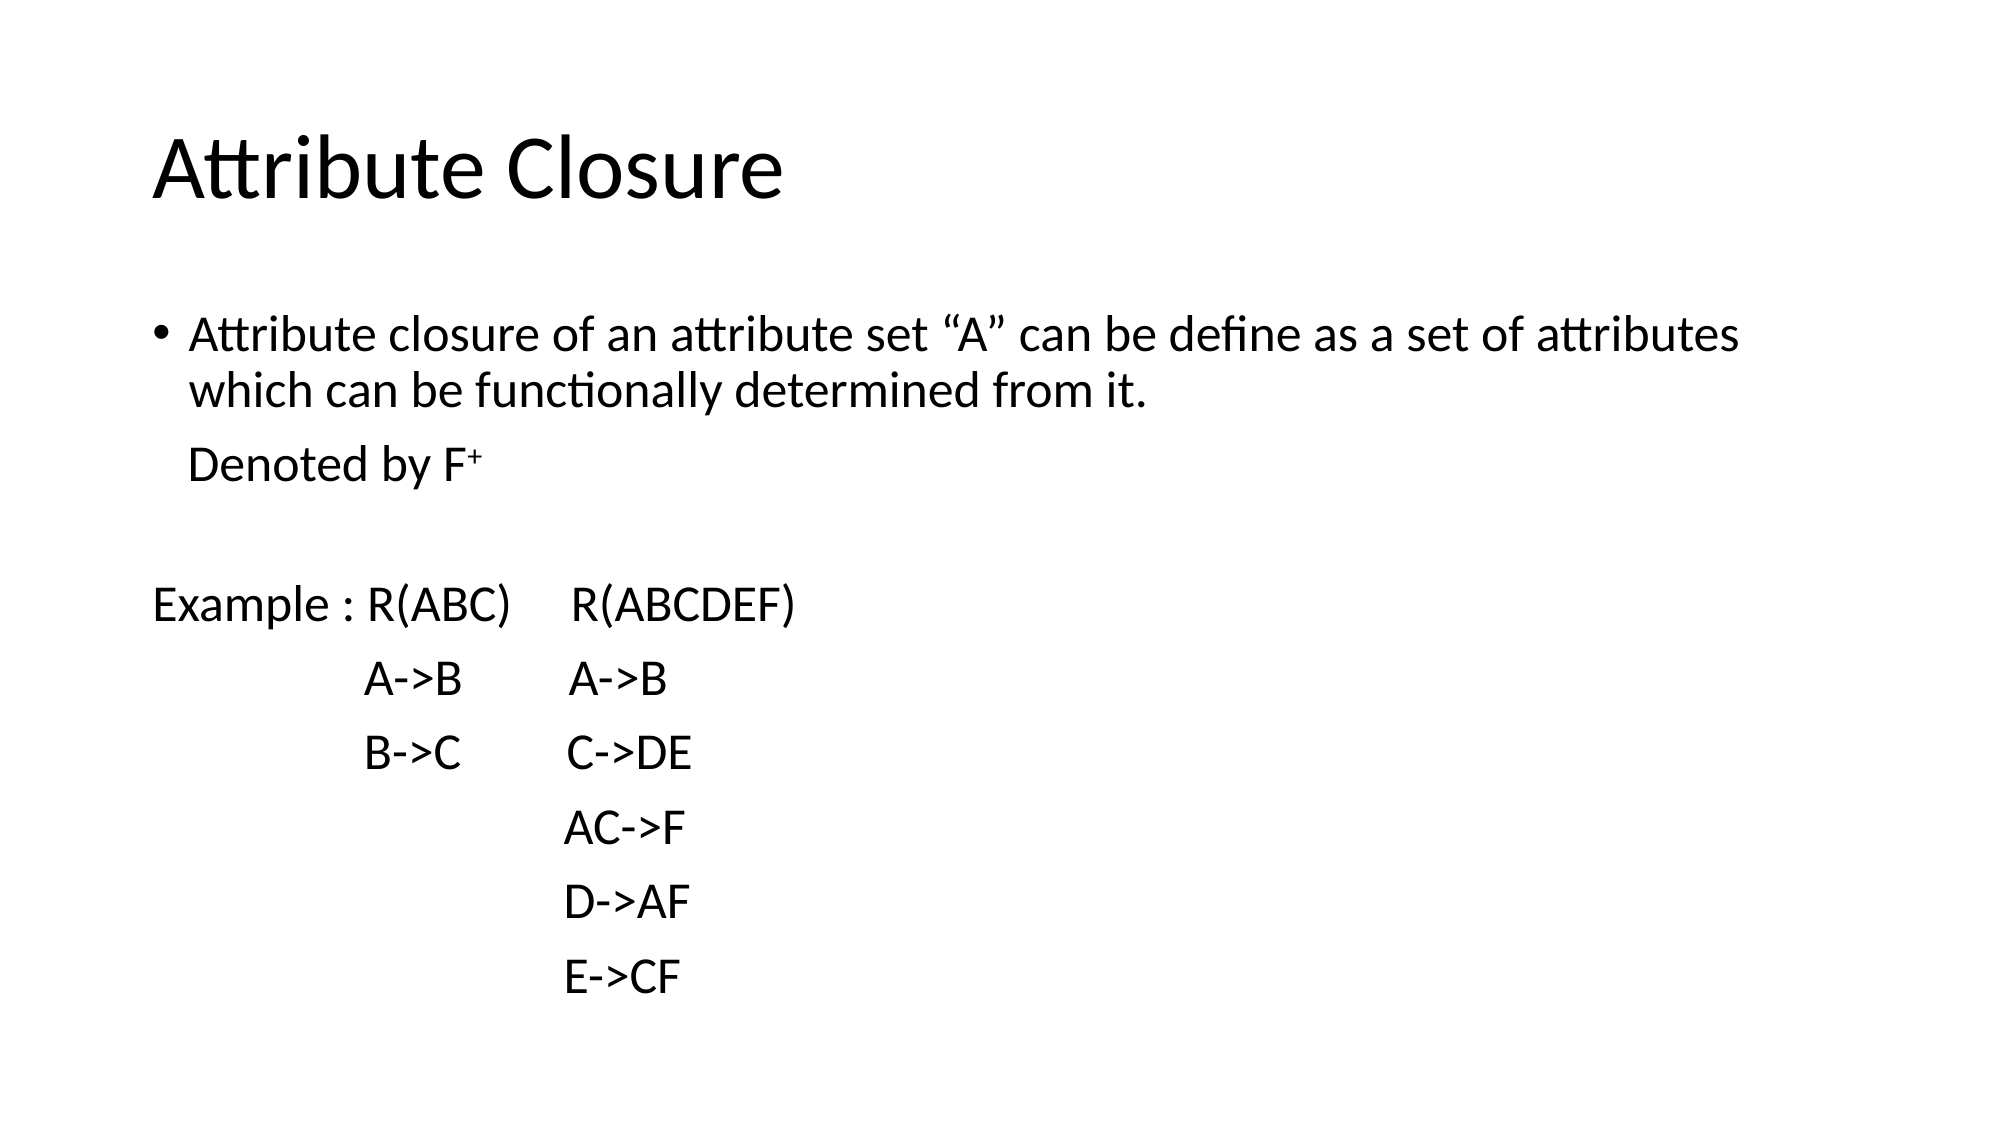

# Attribute Closure
Attribute closure of an attribute set “A” can be define as a set of attributes which can be functionally determined from it.
   Denoted by F+

Example : R(ABC)     R(ABCDEF)
                  A->B         A->B
                  B->C         C->DE
                                   AC->F
                                   D->AF
                                   E->CF